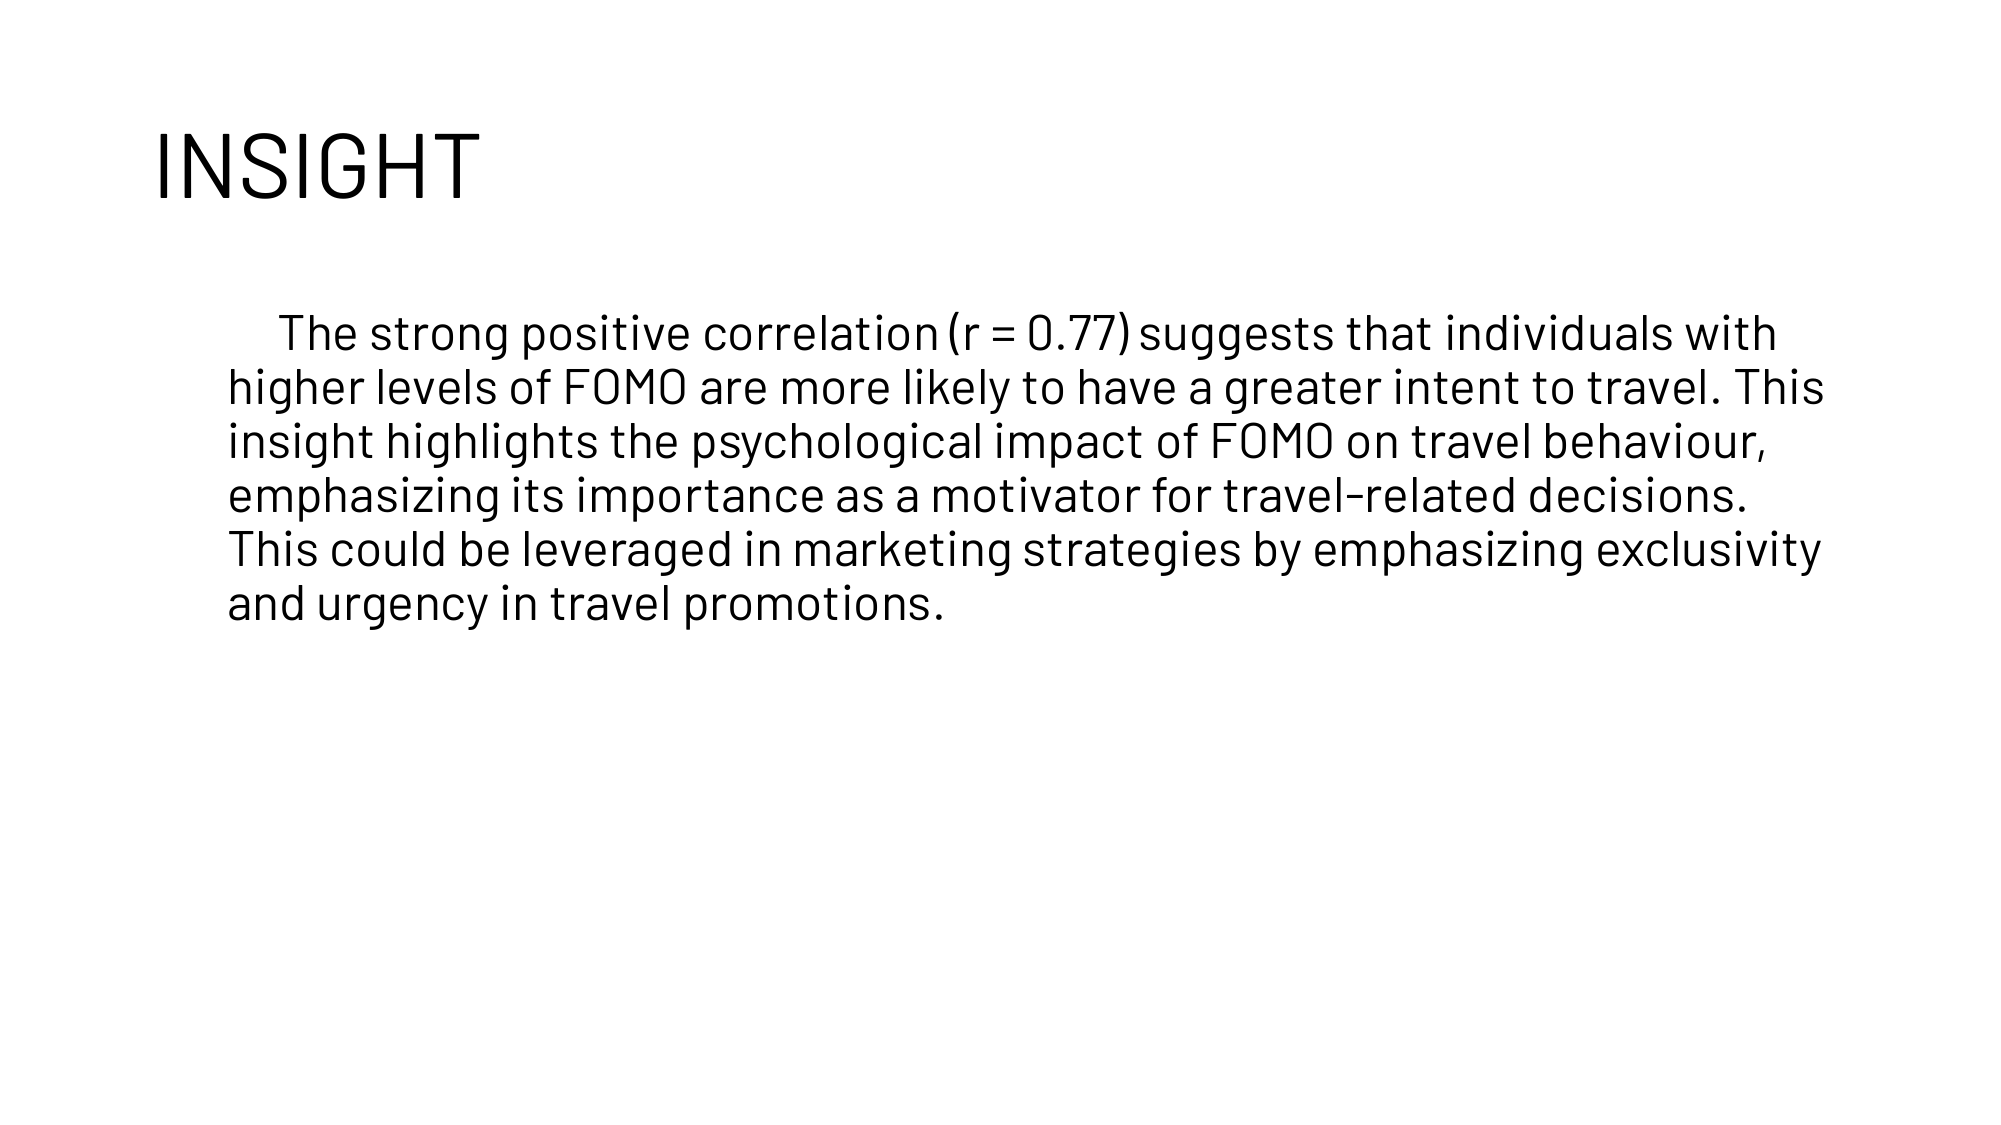

# INSIGHT
 The strong positive correlation (r = 0.77) suggests that individuals with higher levels of FOMO are more likely to have a greater intent to travel. This insight highlights the psychological impact of FOMO on travel behaviour, emphasizing its importance as a motivator for travel-related decisions. This could be leveraged in marketing strategies by emphasizing exclusivity and urgency in travel promotions.